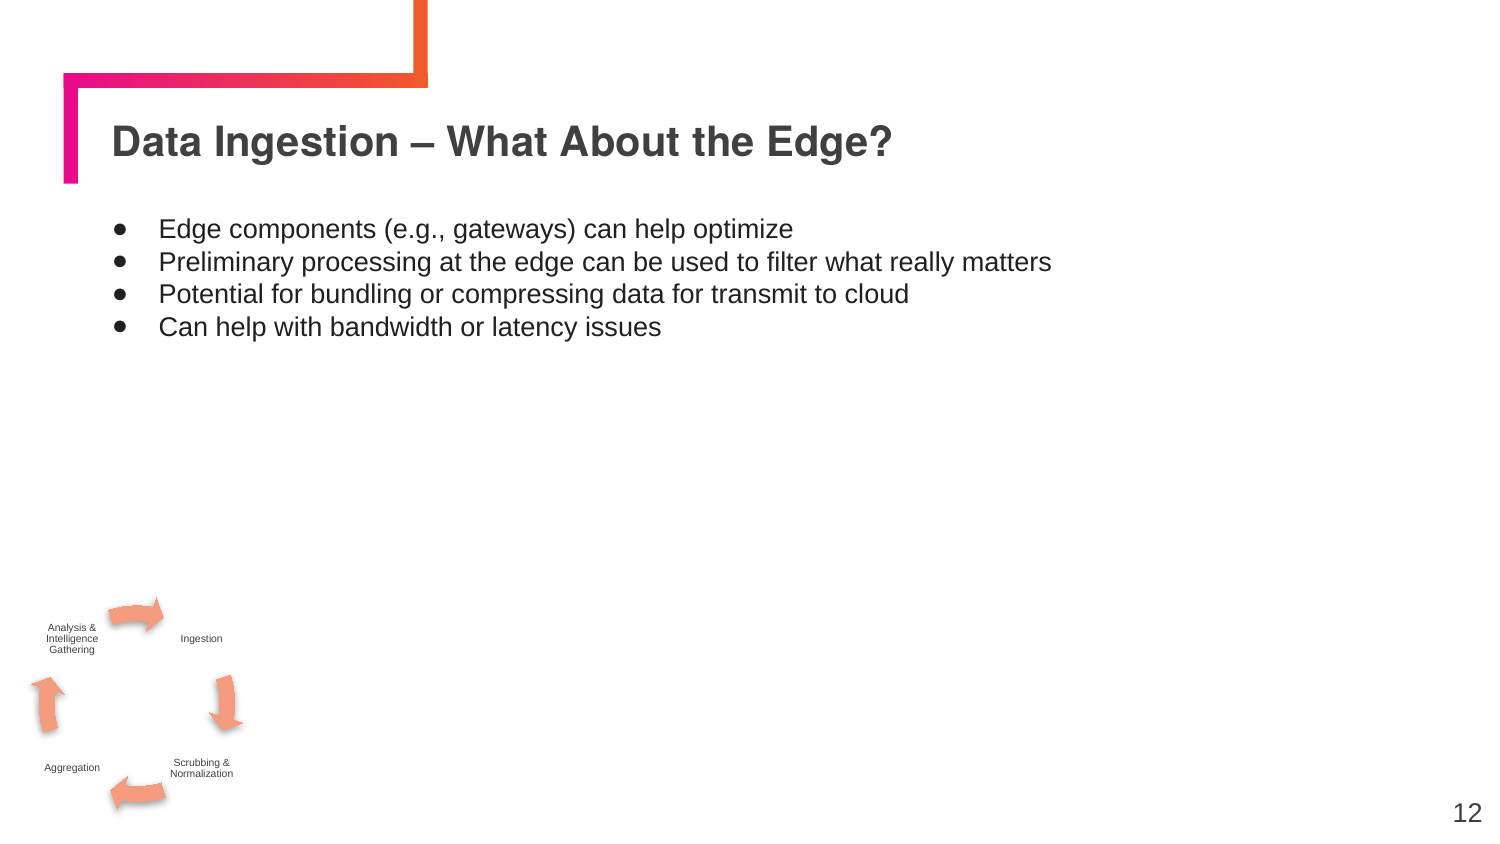

# Data Ingestion – What About the Edge?
Edge components (e.g., gateways) can help optimize
Preliminary processing at the edge can be used to filter what really matters
Potential for bundling or compressing data for transmit to cloud
Can help with bandwidth or latency issues

Ingestion
Scrubbing & Normalization
Aggregation
Analysis & Intelligence Gathering
12